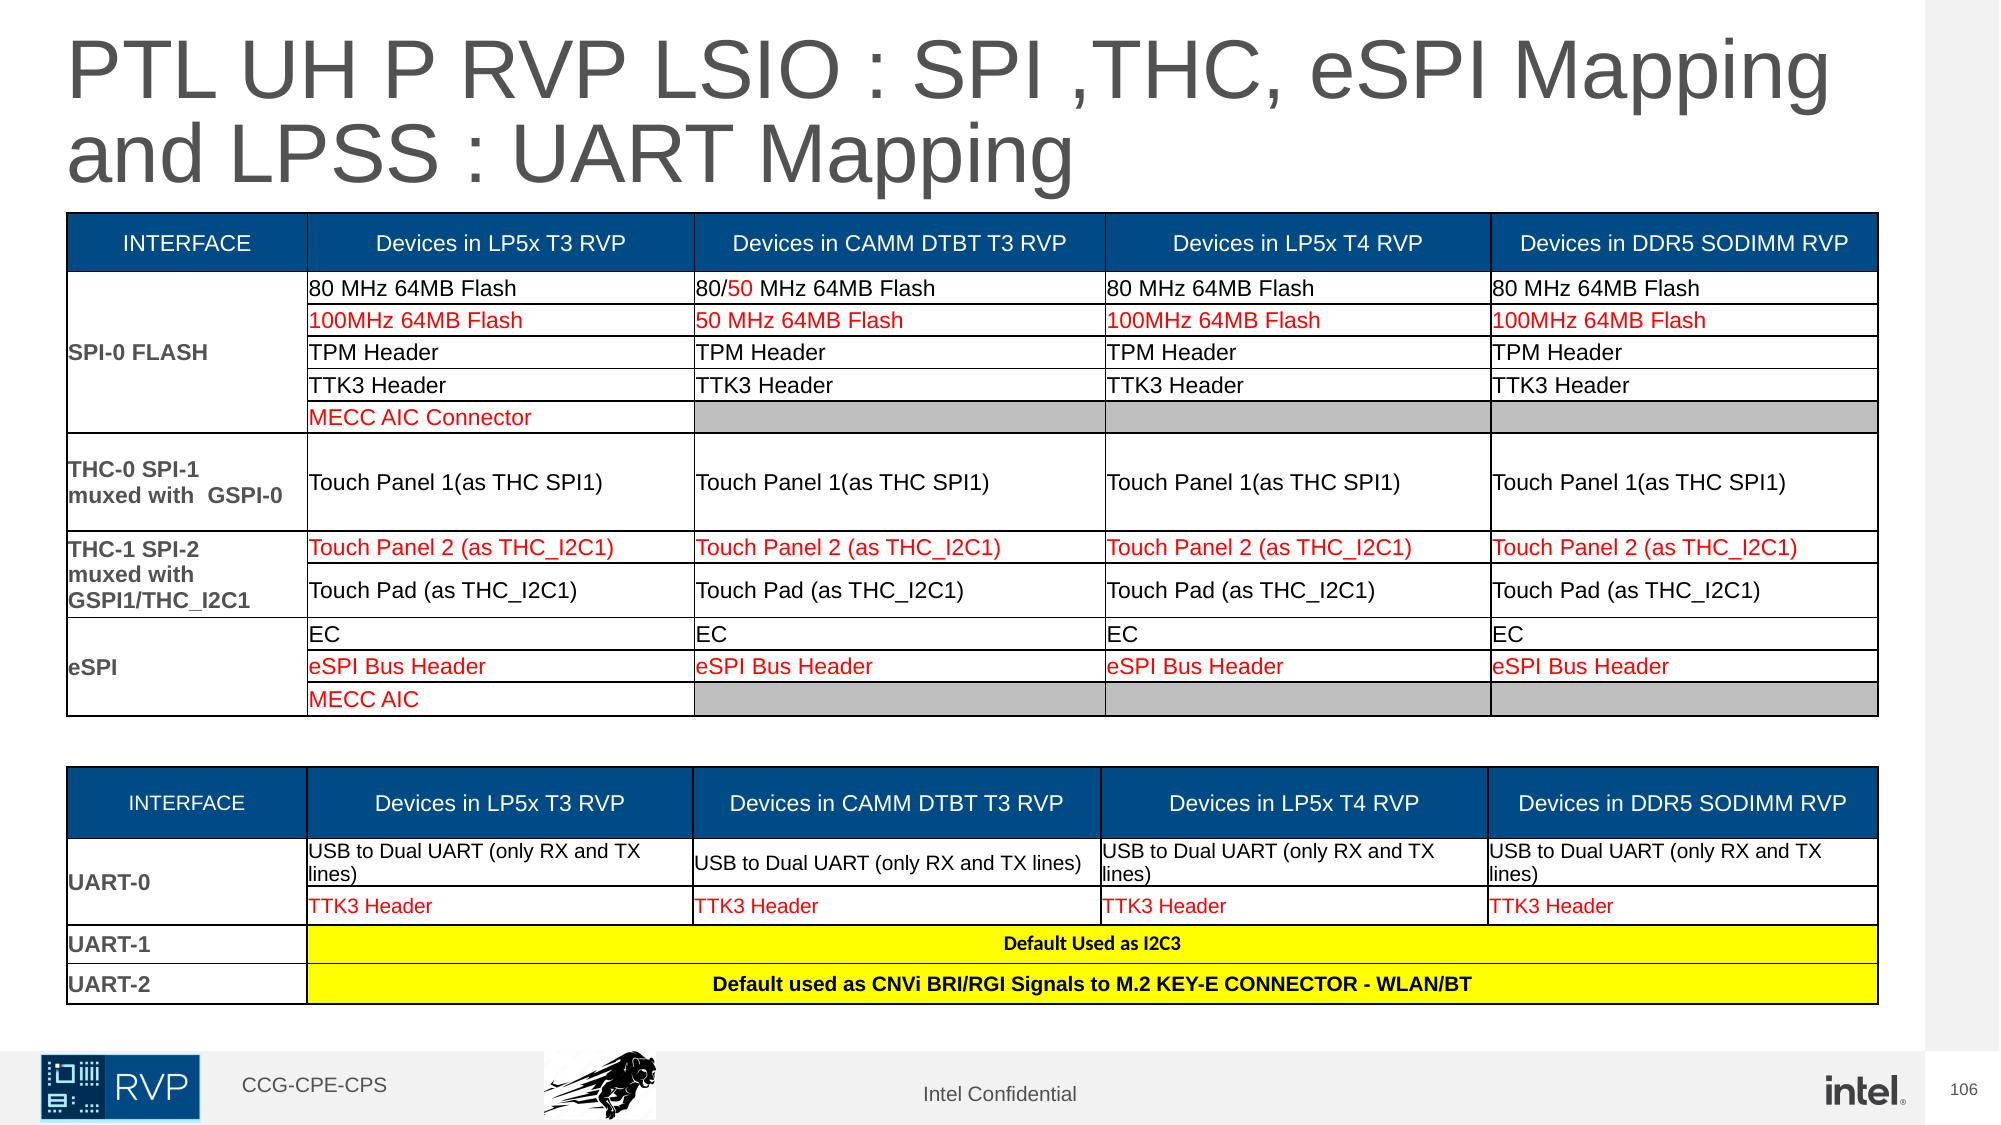

PTL UH P RVP LSIO : SPI ,THC, eSPI Mapping and LPSS : UART Mapping
| INTERFACE | Devices in LP5x T3 RVP | Devices in CAMM DTBT T3 RVP | Devices in LP5x T4 RVP | Devices in DDR5 SODIMM RVP |
| --- | --- | --- | --- | --- |
| SPI-0 FLASH | 80 MHz 64MB Flash | 80/50 MHz 64MB Flash | 80 MHz 64MB Flash | 80 MHz 64MB Flash |
|  | 100MHz 64MB Flash | 50 MHz 64MB Flash | 100MHz 64MB Flash | 100MHz 64MB Flash |
|  | TPM Header | TPM Header | TPM Header | TPM Header |
|  | TTK3 Header | TTK3 Header | TTK3 Header | TTK3 Header |
|  | MECC AIC Connector |  |  |  |
| THC-0 SPI-1 muxed with GSPI-0 | Touch Panel 1(as THC SPI1) | Touch Panel 1(as THC SPI1) | Touch Panel 1(as THC SPI1) | Touch Panel 1(as THC SPI1) |
| THC-1 SPI-2 muxed with GSPI1/THC\_I2C1 | Touch Panel 2 (as THC\_I2C1) | Touch Panel 2 (as THC\_I2C1) | Touch Panel 2 (as THC\_I2C1) | Touch Panel 2 (as THC\_I2C1) |
|  | Touch Pad (as THC\_I2C1) | Touch Pad (as THC\_I2C1) | Touch Pad (as THC\_I2C1) | Touch Pad (as THC\_I2C1) |
| eSPI | EC | EC | EC | EC |
|  | eSPI Bus Header | eSPI Bus Header | eSPI Bus Header | eSPI Bus Header |
|  | MECC AIC |  |  |  |
| INTERFACE | Devices in LP5x T3 RVP | Devices in CAMM DTBT T3 RVP | Devices in LP5x T4 RVP | Devices in DDR5 SODIMM RVP |
| --- | --- | --- | --- | --- |
| UART-0 | USB to Dual UART (only RX and TX lines) | USB to Dual UART (only RX and TX lines) | USB to Dual UART (only RX and TX lines) | USB to Dual UART (only RX and TX lines) |
|  | TTK3 Header | TTK3 Header | TTK3 Header | TTK3 Header |
| UART-1 | Default Used as I2C3 |  |  |  |
| UART-2 | Default used as CNVi BRI/RGI Signals to M.2 KEY-E CONNECTOR - WLAN/BT |  |  |  |